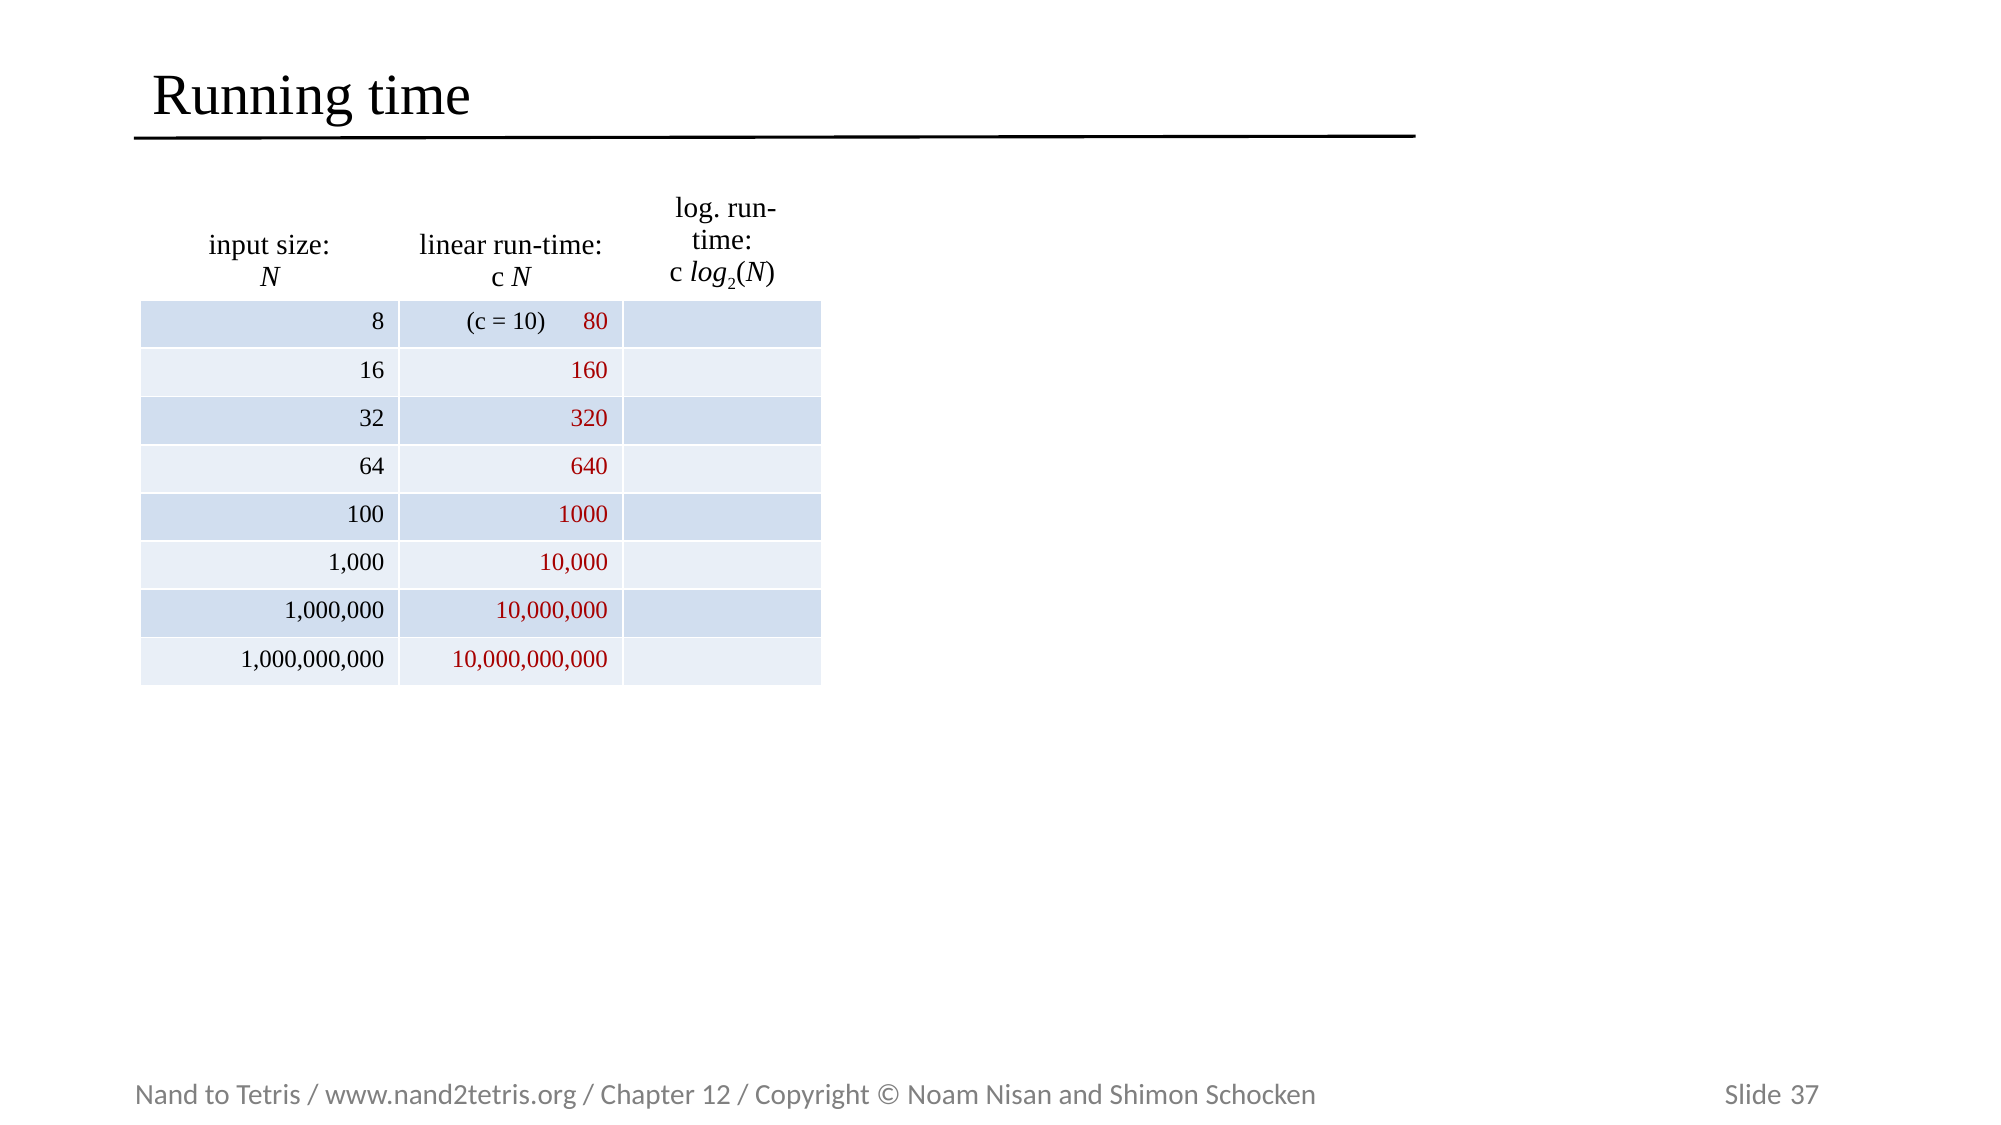

# Running time

| input size: N | linear run-time: c N | log. run-time: c log2(N) |
| --- | --- | --- |
| 8 | (c = 10) 80 |  |
| 16 | 160 |  |
| 32 | 320 |  |
| 64 | 640 |  |
| 100 | 1000 |  |
| 1,000 | 10,000 |  |
| 1,000,000 | 10,000,000 |  |
| 1,000,000,000 | 10,000,000,000 |  |